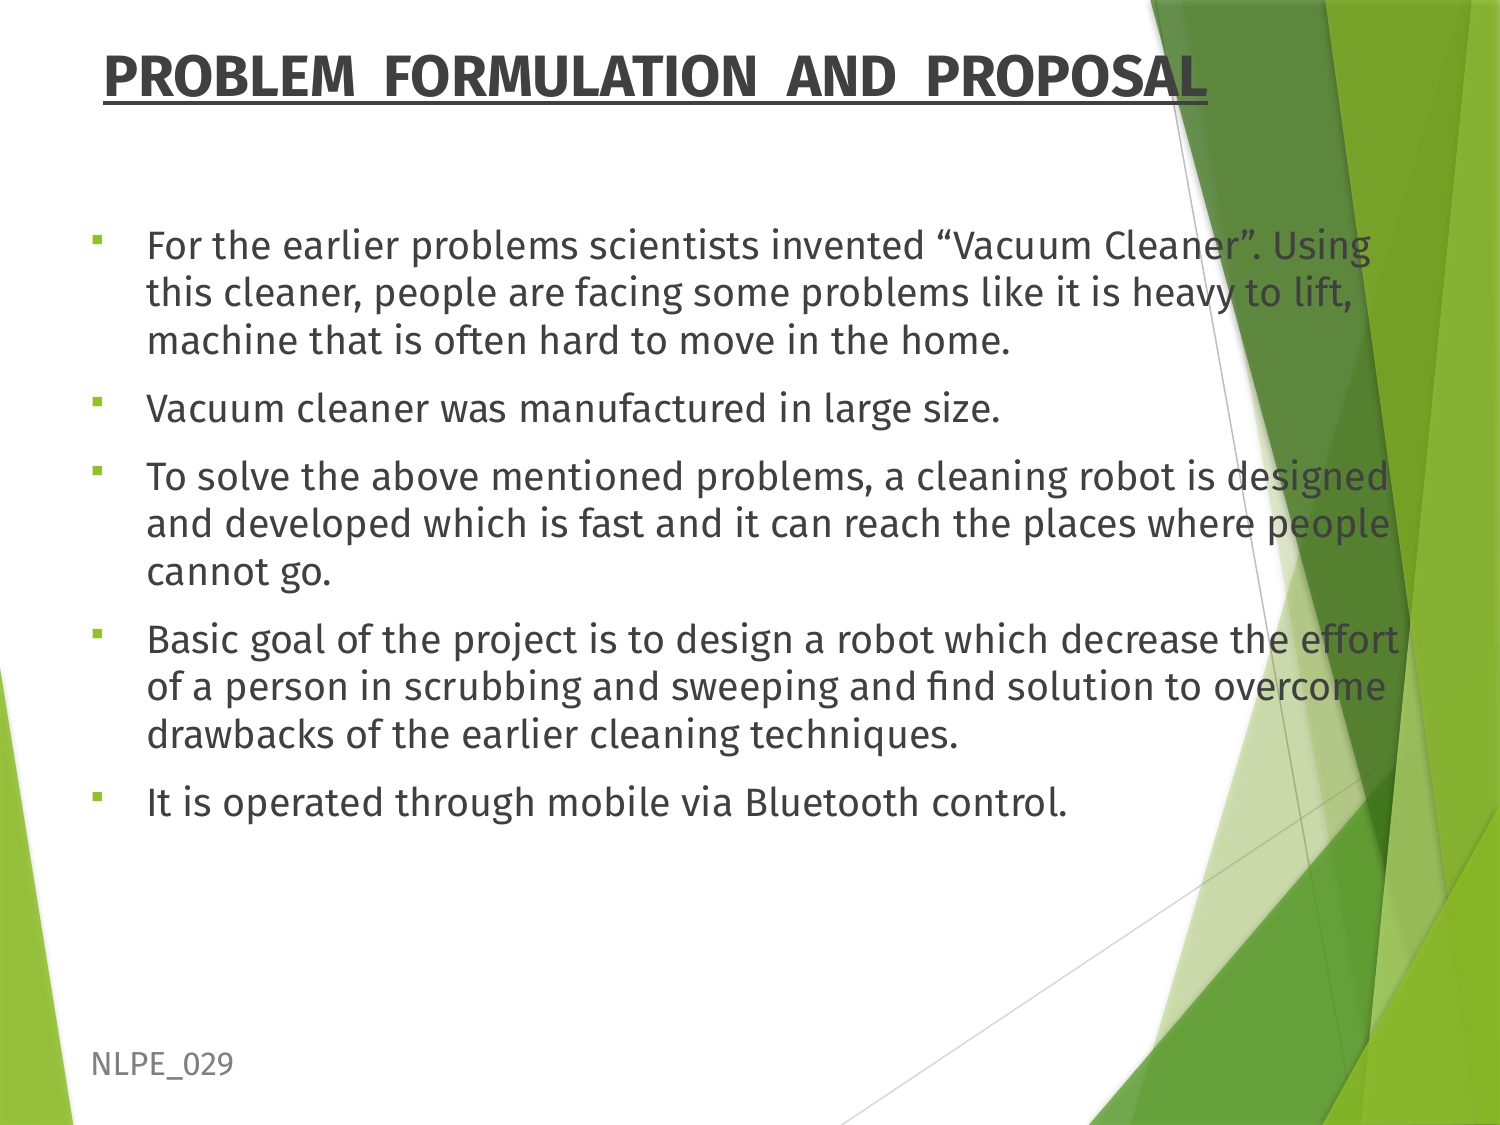

PROBLEM  FORMULATION  AND  PROPOSAL

For the earlier problems scientists invented “Vacuum Cleaner”. Using this cleaner, people are facing some problems like it is heavy to lift, machine that is often hard to move in the home.
Vacuum cleaner was manufactured in large size.
To solve the above mentioned problems, a cleaning robot is designed and developed which is fast and it can reach the places where people cannot go.
Basic goal of the project is to design a robot which decrease the effort of a person in scrubbing and sweeping and find solution to overcome drawbacks of the earlier cleaning techniques.
It is operated through mobile via Bluetooth control.

# NLPE_029